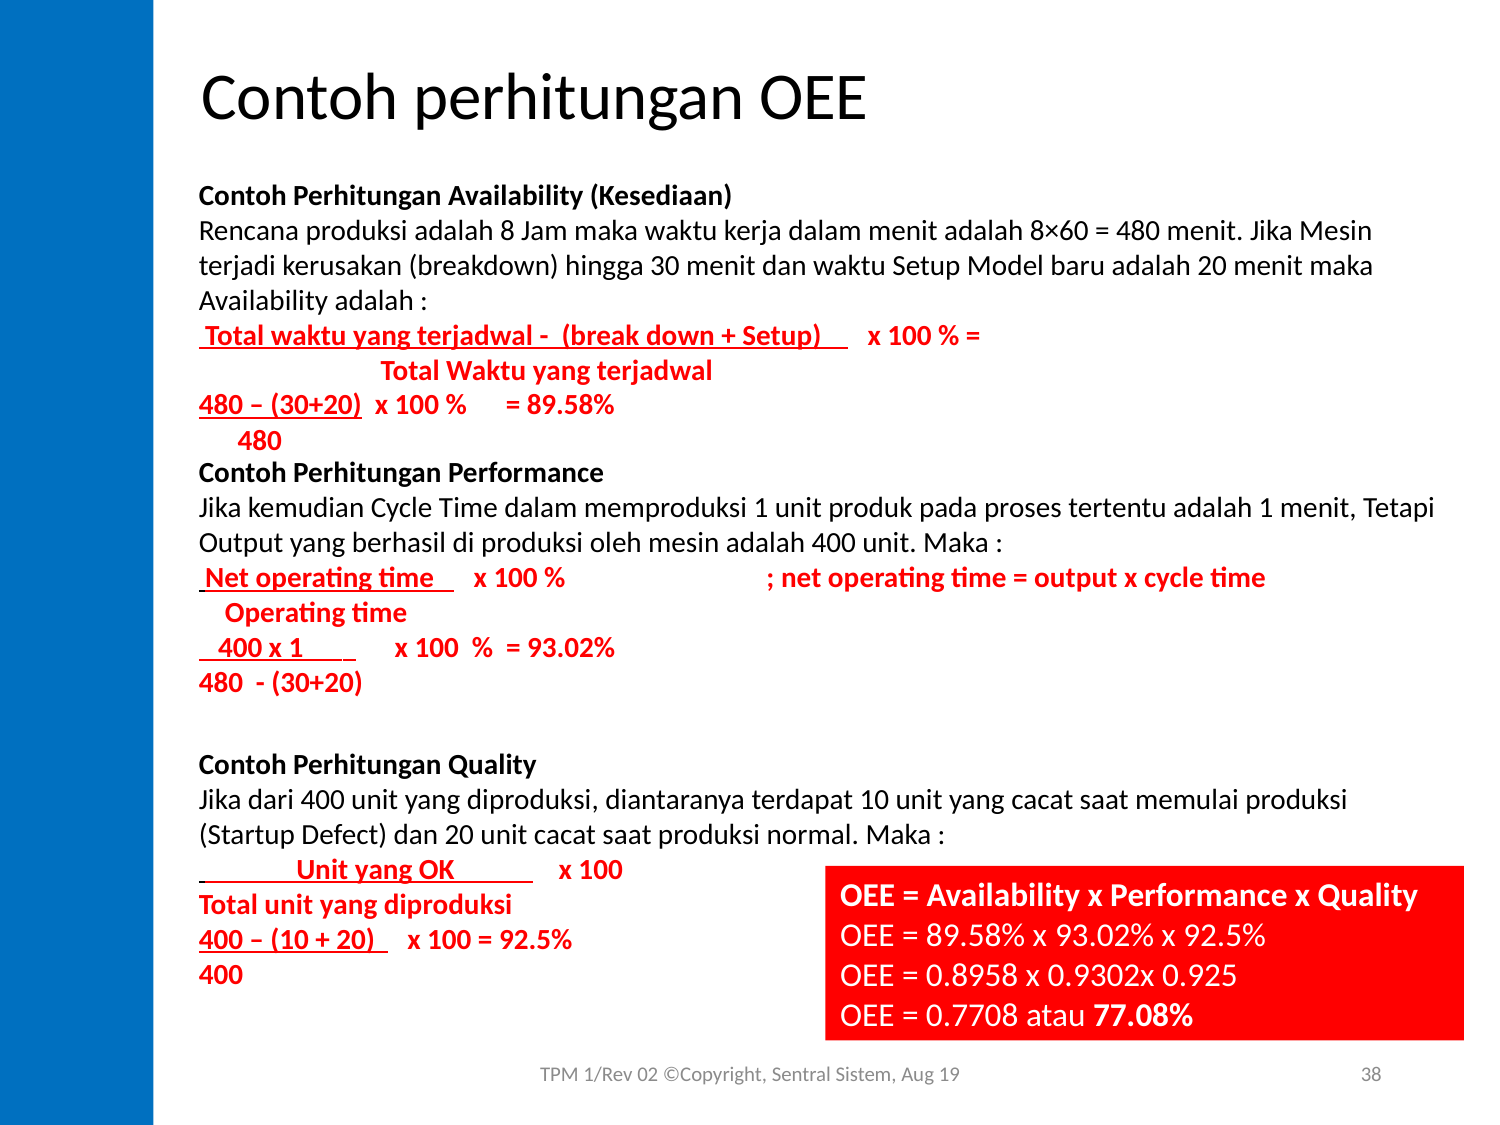

Contoh perhitungan OEE
Contoh Perhitungan Availability (Kesediaan)
Rencana produksi adalah 8 Jam maka waktu kerja dalam menit adalah 8×60 = 480 menit. Jika Mesin terjadi kerusakan (breakdown) hingga 30 menit dan waktu Setup Model baru adalah 20 menit maka Availability adalah :
 Total waktu yang terjadwal -  (break down + Setup)       x 100 % =
                            Total Waktu yang terjadwal
480 – (30+20)  x 100 %      = 89.58%
      480
Contoh Perhitungan Performance
Jika kemudian Cycle Time dalam memproduksi 1 unit produk pada proses tertentu adalah 1 menit, Tetapi Output yang berhasil di produksi oleh mesin adalah 400 unit. Maka :
 Net operating time      x 100 %                               ; net operating time = output x cycle time
    Operating time
   400 x 1              x 100  %  = 93.02%
480  - (30+20)
Contoh Perhitungan Quality
Jika dari 400 unit yang diproduksi, diantaranya terdapat 10 unit yang cacat saat memulai produksi (Startup Defect) dan 20 unit cacat saat produksi normal. Maka :
               Unit yang OK                x 100
Total unit yang diproduksi
400 – (10 + 20)     x 100 = 92.5%
400
OEE = Availability x Performance x Quality
OEE = 89.58% x 93.02% x 92.5%
OEE = 0.8958 x 0.9302x 0.925
OEE = 0.7708 atau 77.08%
TPM 1/Rev 02 ©Copyright, Sentral Sistem, Aug 19
38